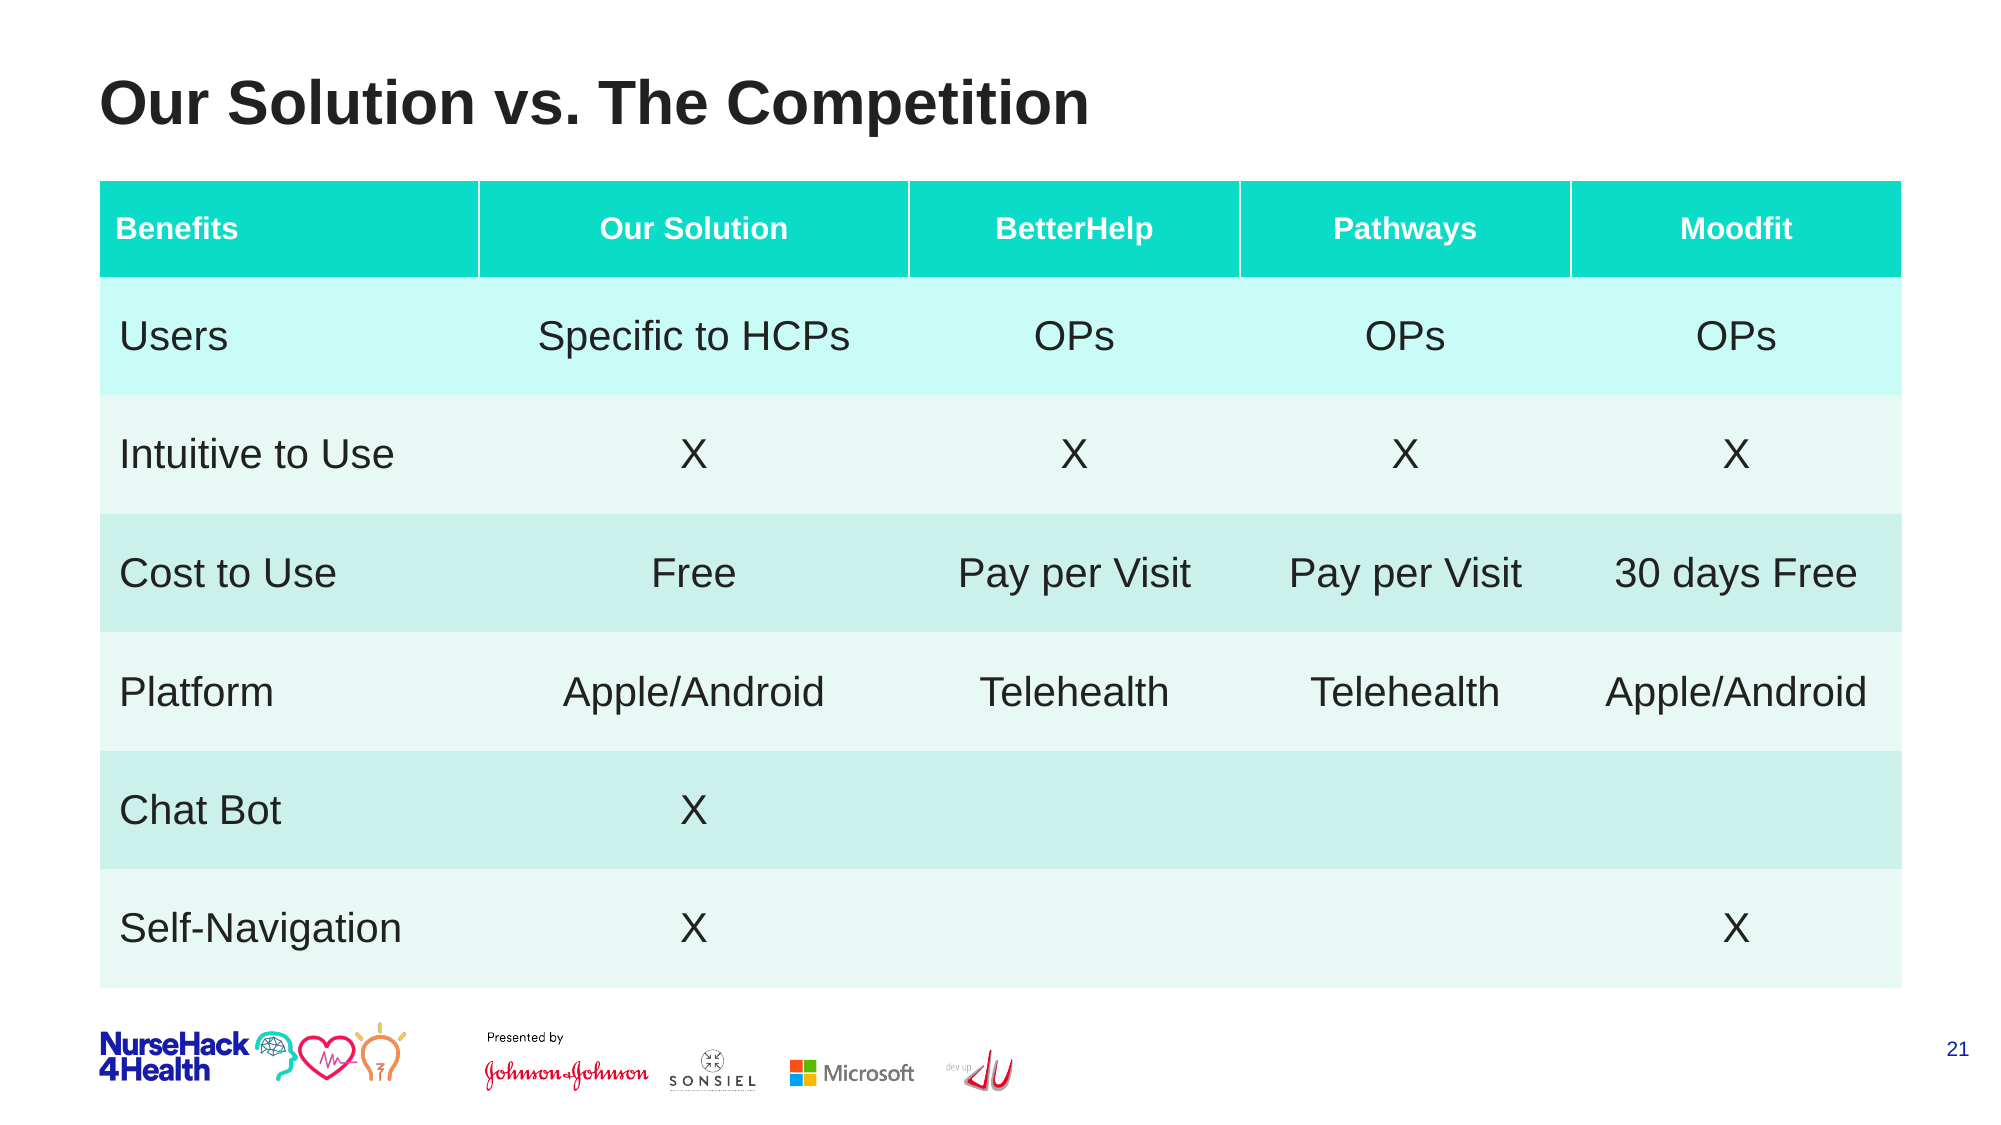

# Our Solution vs. The Competition
| Benefits | Our Solution | BetterHelp | Pathways | Moodfit |
| --- | --- | --- | --- | --- |
| Users | Specific to HCPs | OPs | OPs | OPs |
| Intuitive to Use | X | X | X | X |
| Cost to Use | Free | Pay per Visit | Pay per Visit | 30 days Free |
| Platform | Apple/Android | Telehealth | Telehealth | Apple/Android |
| Chat Bot | X |  |  |  |
| Self-Navigation | X |  |  | X |
21